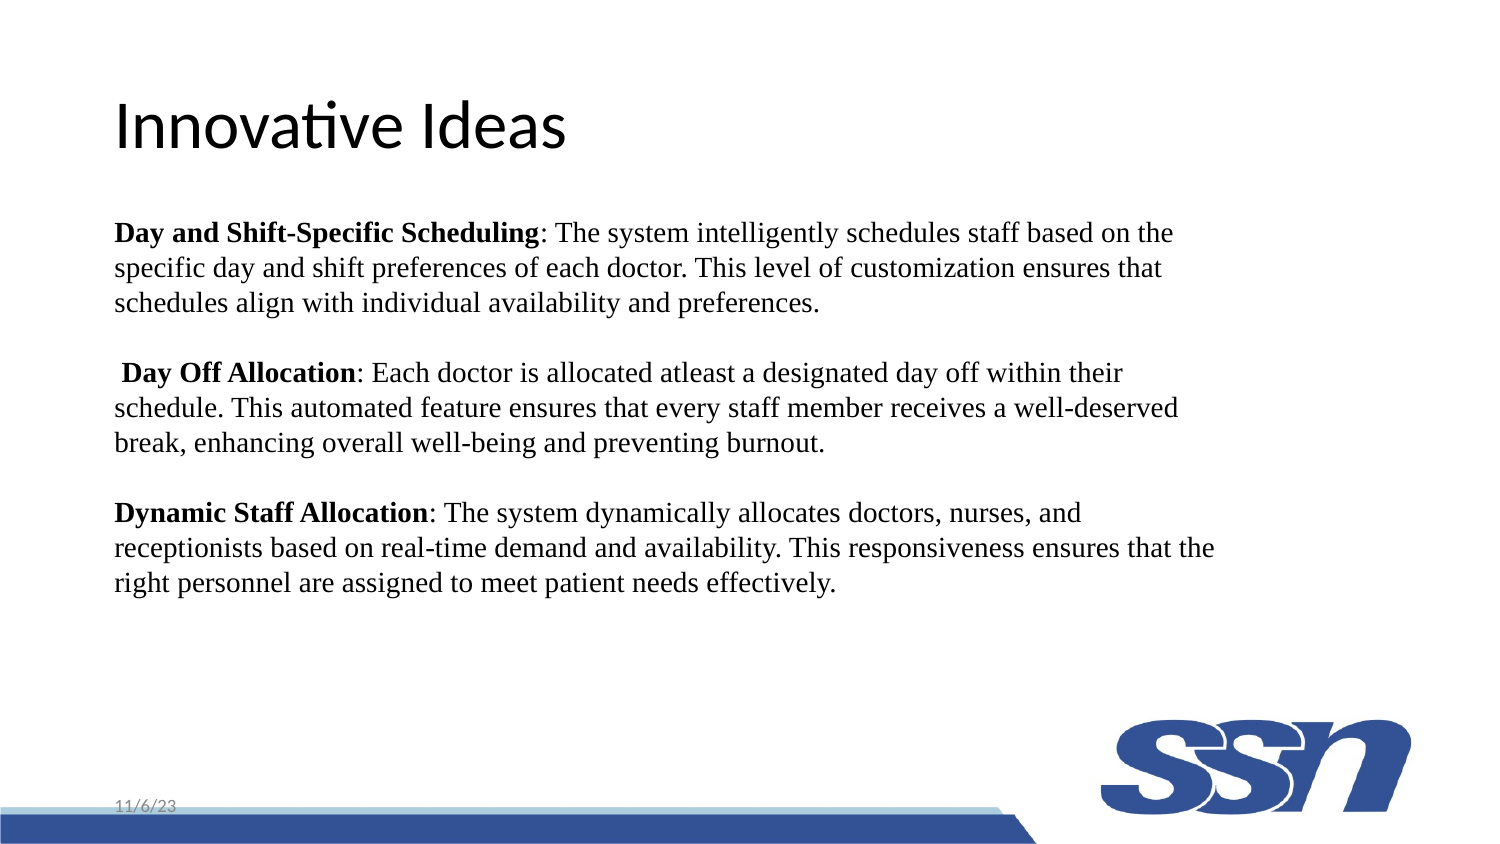

# Innovative Ideas
Day and Shift-Specific Scheduling: The system intelligently schedules staff based on the specific day and shift preferences of each doctor. This level of customization ensures that schedules align with individual availability and preferences.

 Day Off Allocation: Each doctor is allocated atleast a designated day off within their schedule. This automated feature ensures that every staff member receives a well-deserved break, enhancing overall well-being and preventing burnout.

Dynamic Staff Allocation: The system dynamically allocates doctors, nurses, and receptionists based on real-time demand and availability. This responsiveness ensures that the right personnel are assigned to meet patient needs effectively.

11/6/23